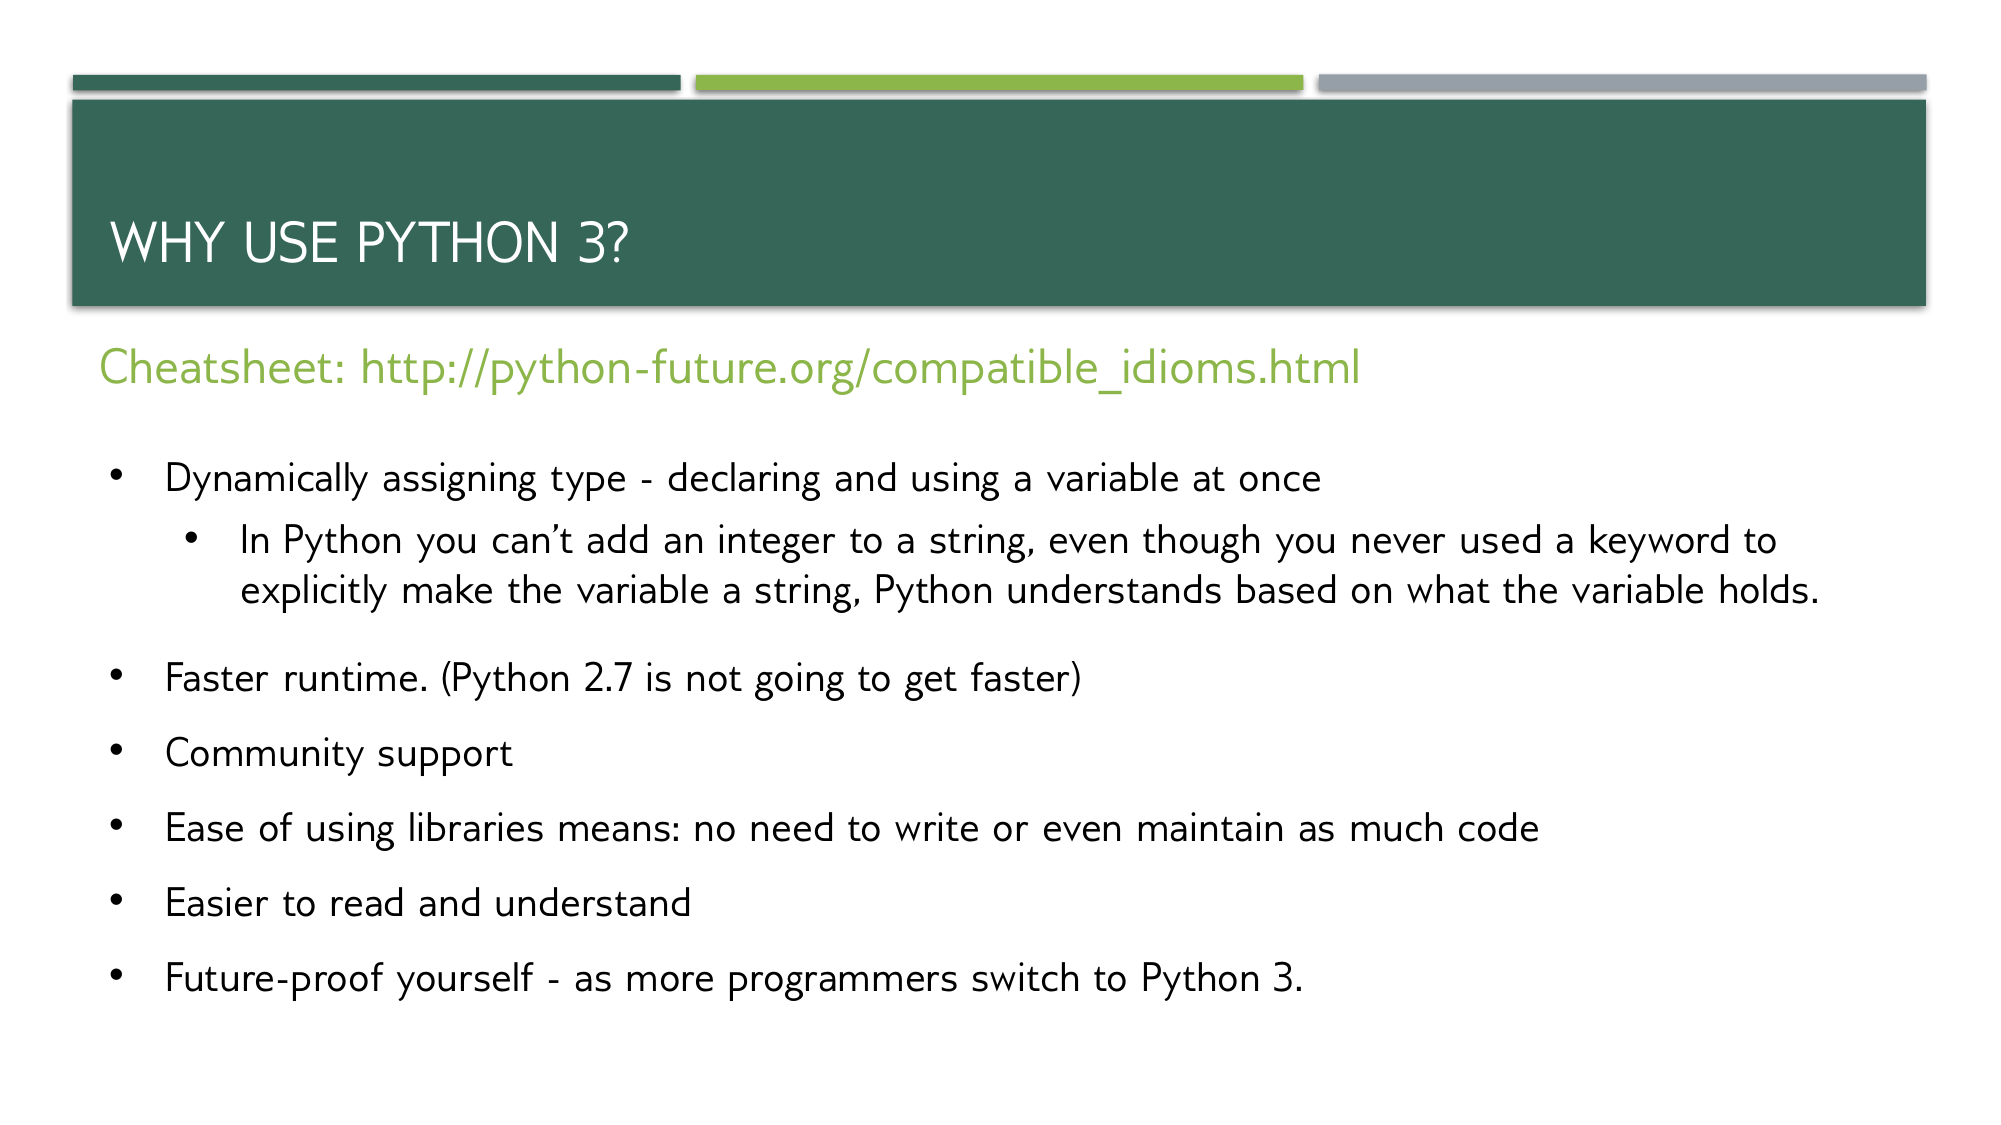

# Why use python 3?
Cheatsheet: http://python-future.org/compatible_idioms.html
Dynamically assigning type - declaring and using a variable at once
In Python you can’t add an integer to a string, even though you never used a keyword to explicitly make the variable a string, Python understands based on what the variable holds.
Faster runtime. (Python 2.7 is not going to get faster)
Community support
Ease of using libraries means: no need to write or even maintain as much code
Easier to read and understand
Future-proof yourself - as more programmers switch to Python 3.